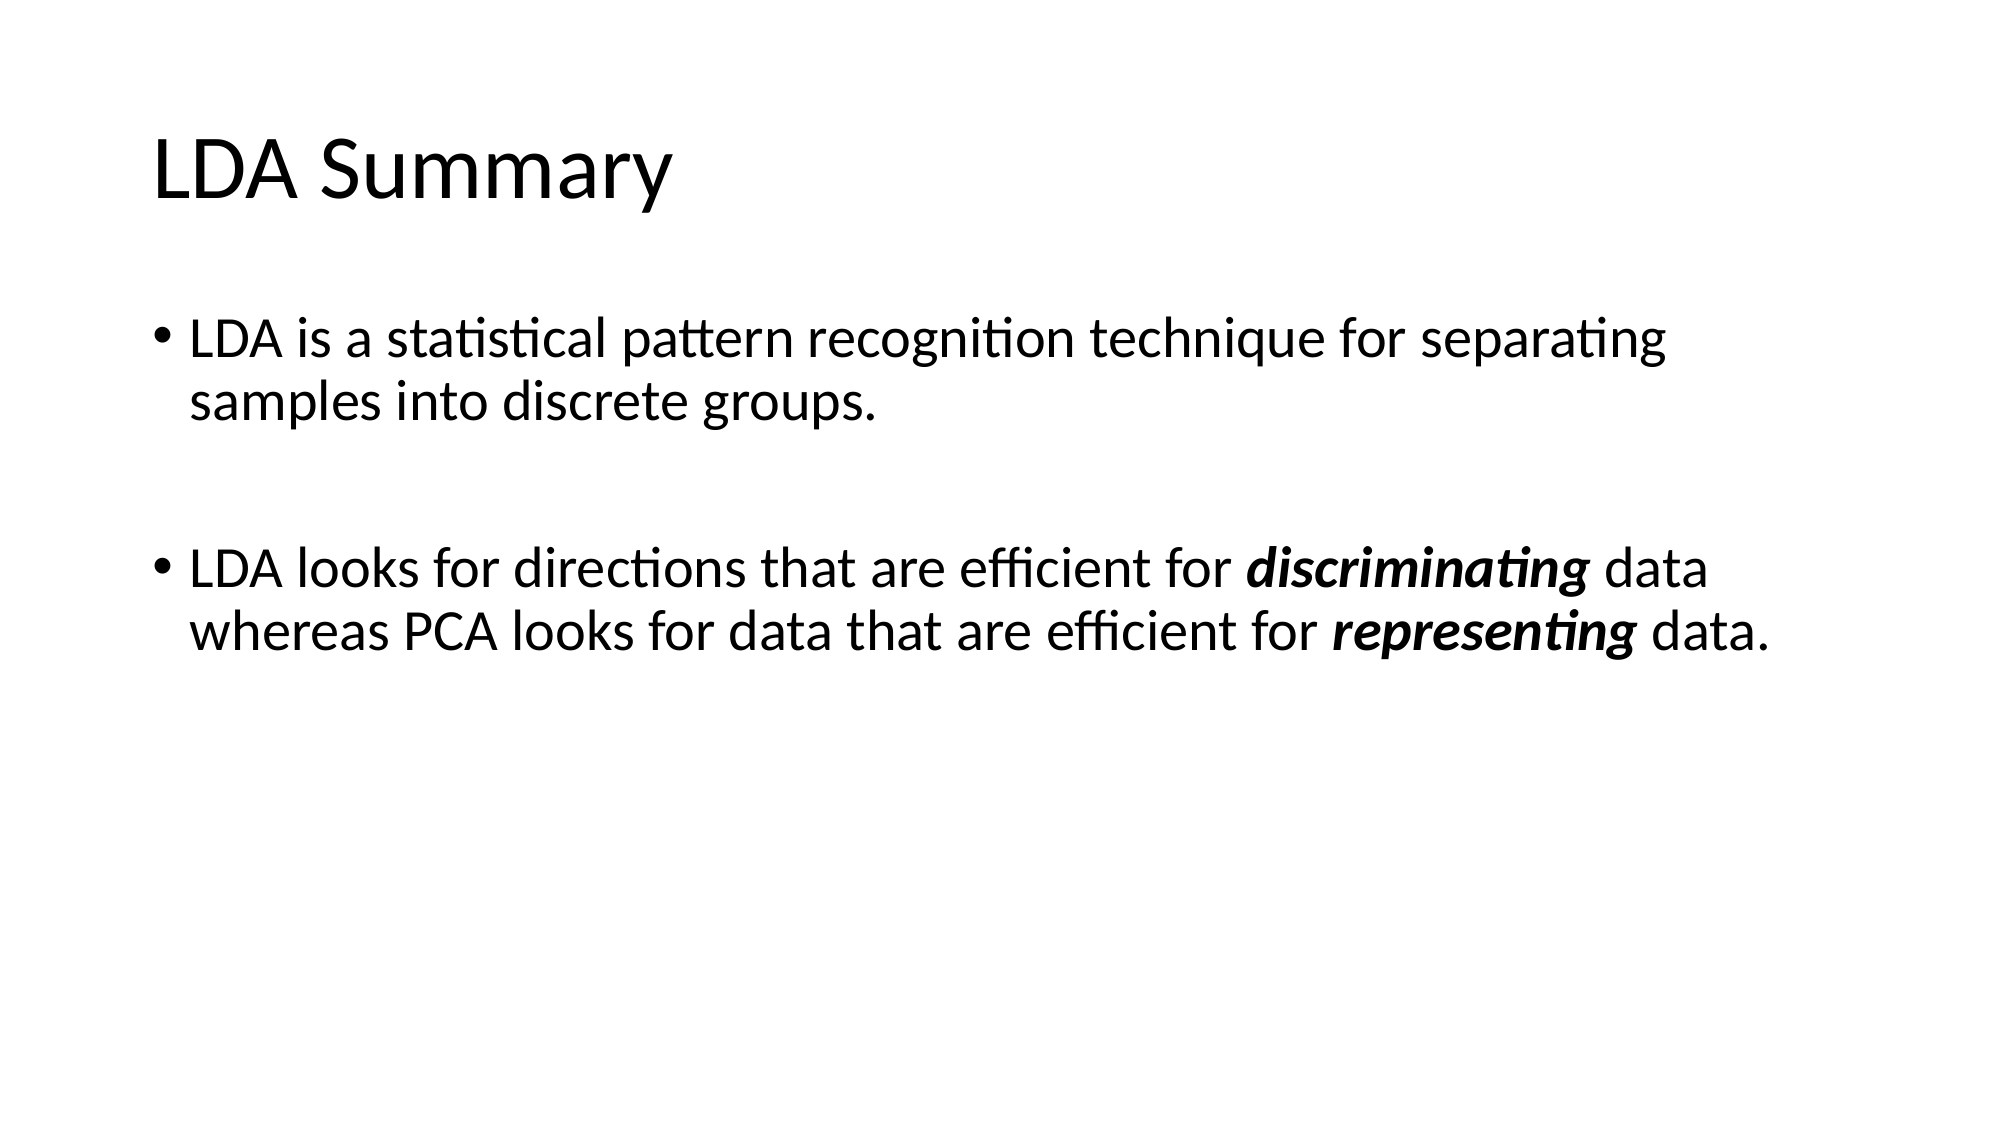

# LDA Summary
LDA is a statistical pattern recognition technique for separating samples into discrete groups.

LDA looks for directions that are efficient for discriminating data whereas PCA looks for data that are efficient for representing data.